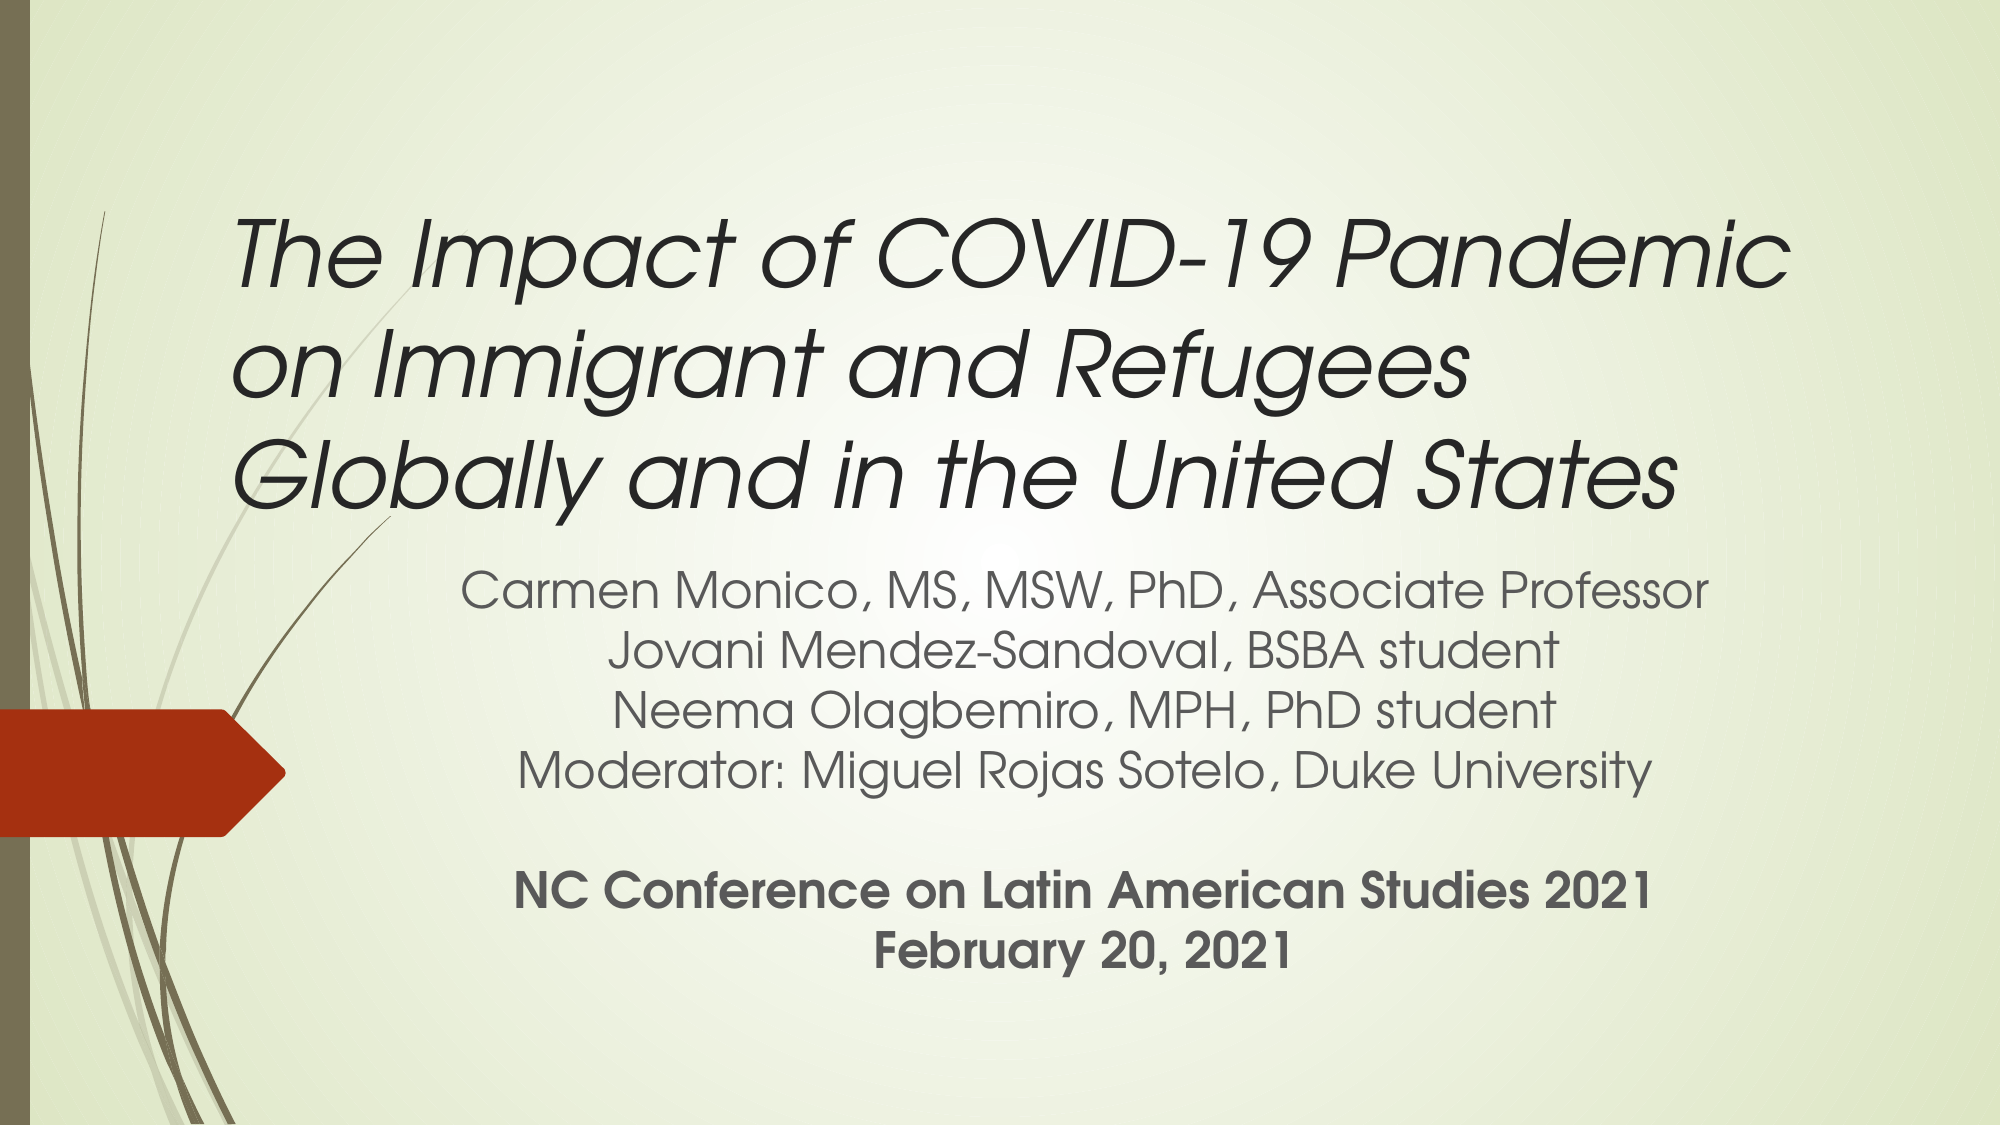

The Impact of COVID-19 Pandemic on Immigrant and Refugees Globally and in the United States
Carmen Monico, MS, MSW, PhD, Associate Professor
Jovani Mendez-Sandoval, BSBA student
Neema Olagbemiro, MPH, PhD student
Moderator: Miguel Rojas Sotelo, Duke University

NC Conference on Latin American Studies 2021
February 20, 2021